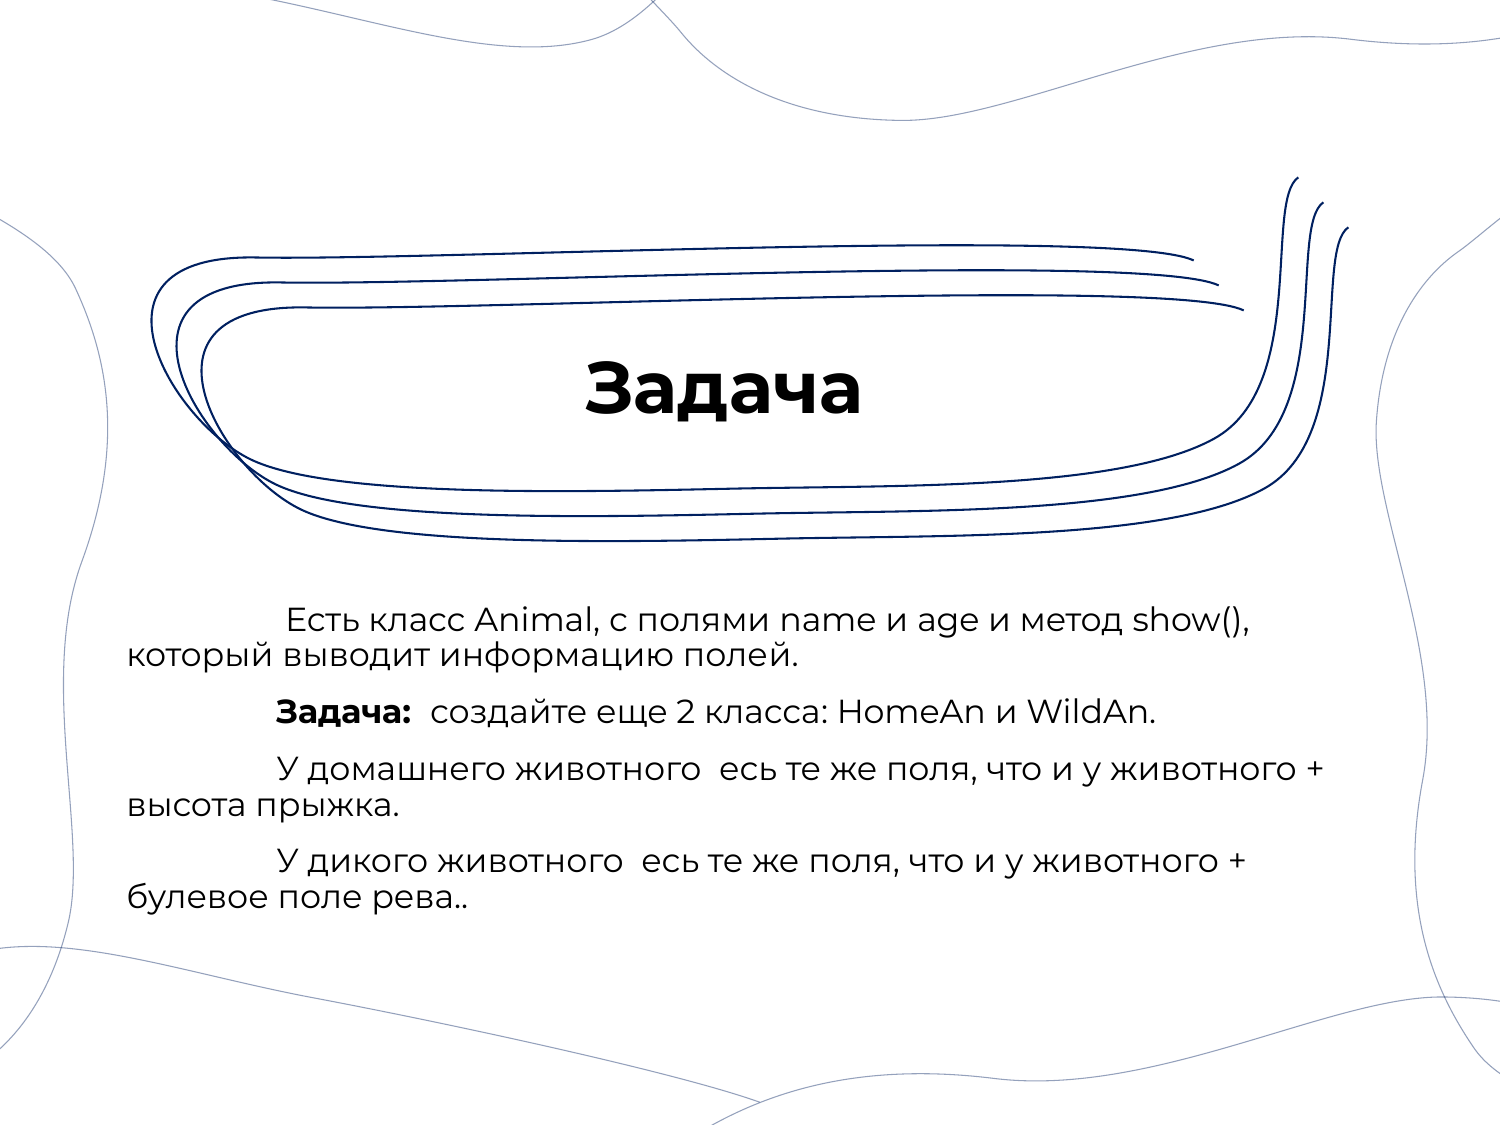

# Задача

	 Есть класс Animal, с полями name и age и метод show(), который выводит информацию полей.
	Задача:  создайте еще 2 класса: HomeAn и WildAn.
	У домашнего животного  есь те же поля, что и у животного + высота прыжка.
	У дикого животного  есь те же поля, что и у животного + булевое поле рева..